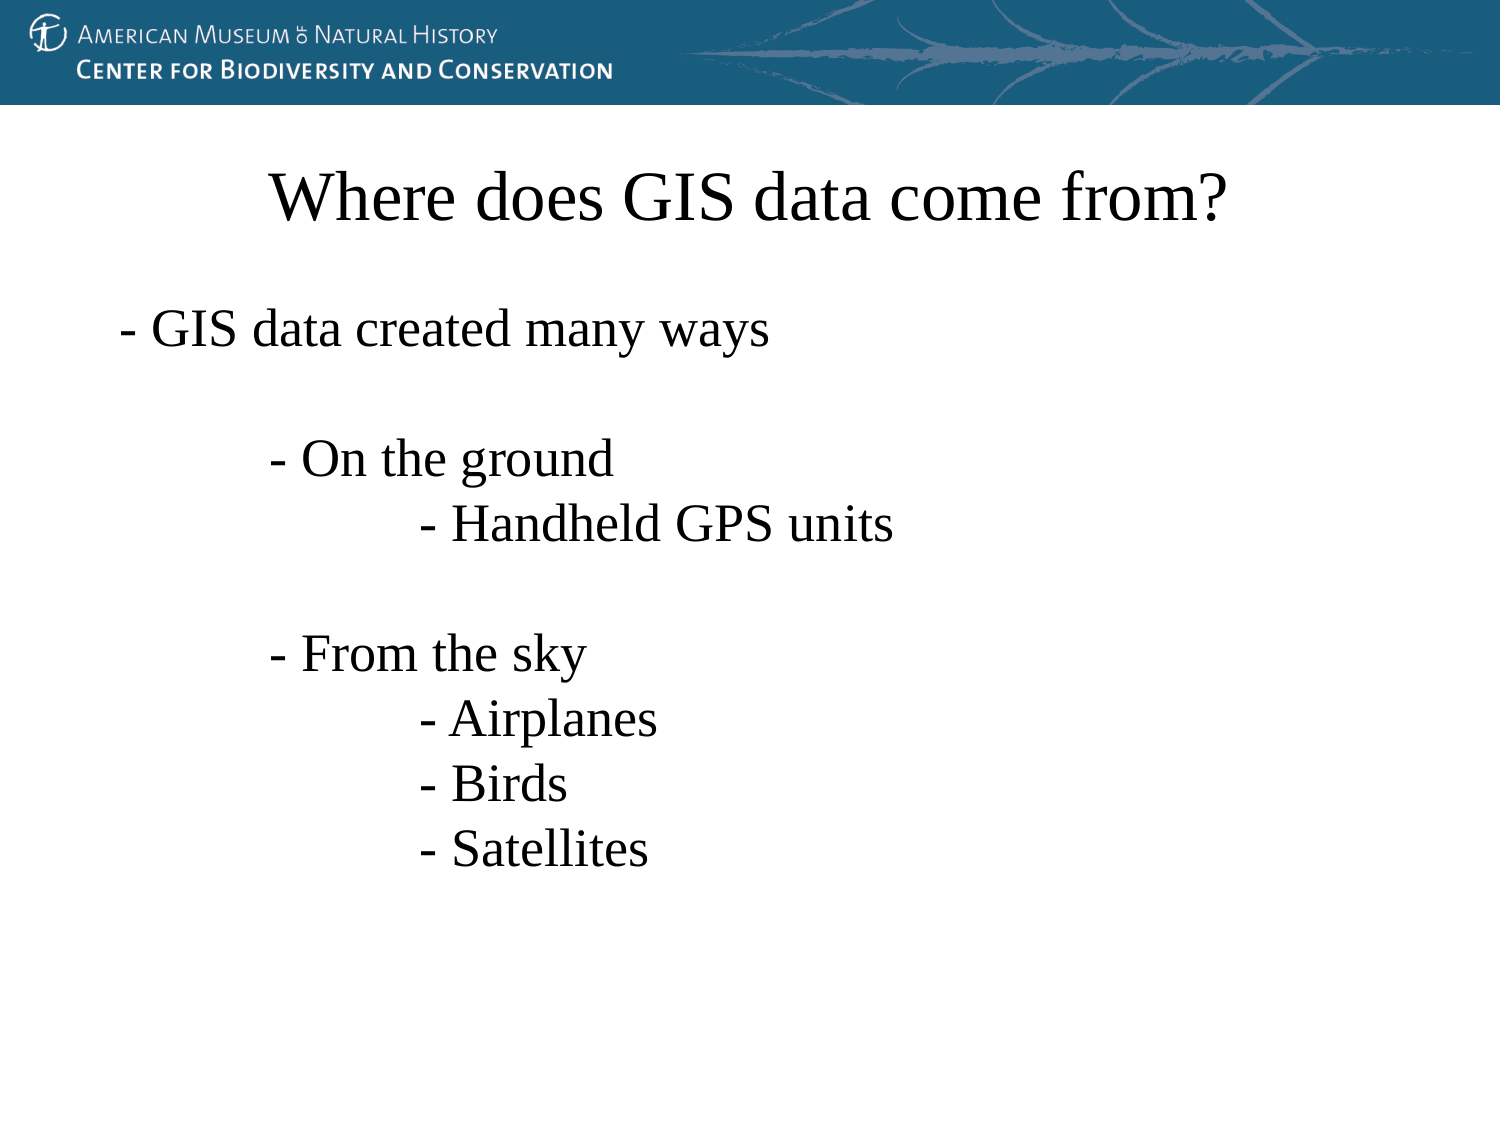

Where does GIS data come from?

- GIS data created many ways

	- On the ground
		- Handheld GPS units

	- From the sky
		- Airplanes
		- Birds
		- Satellites